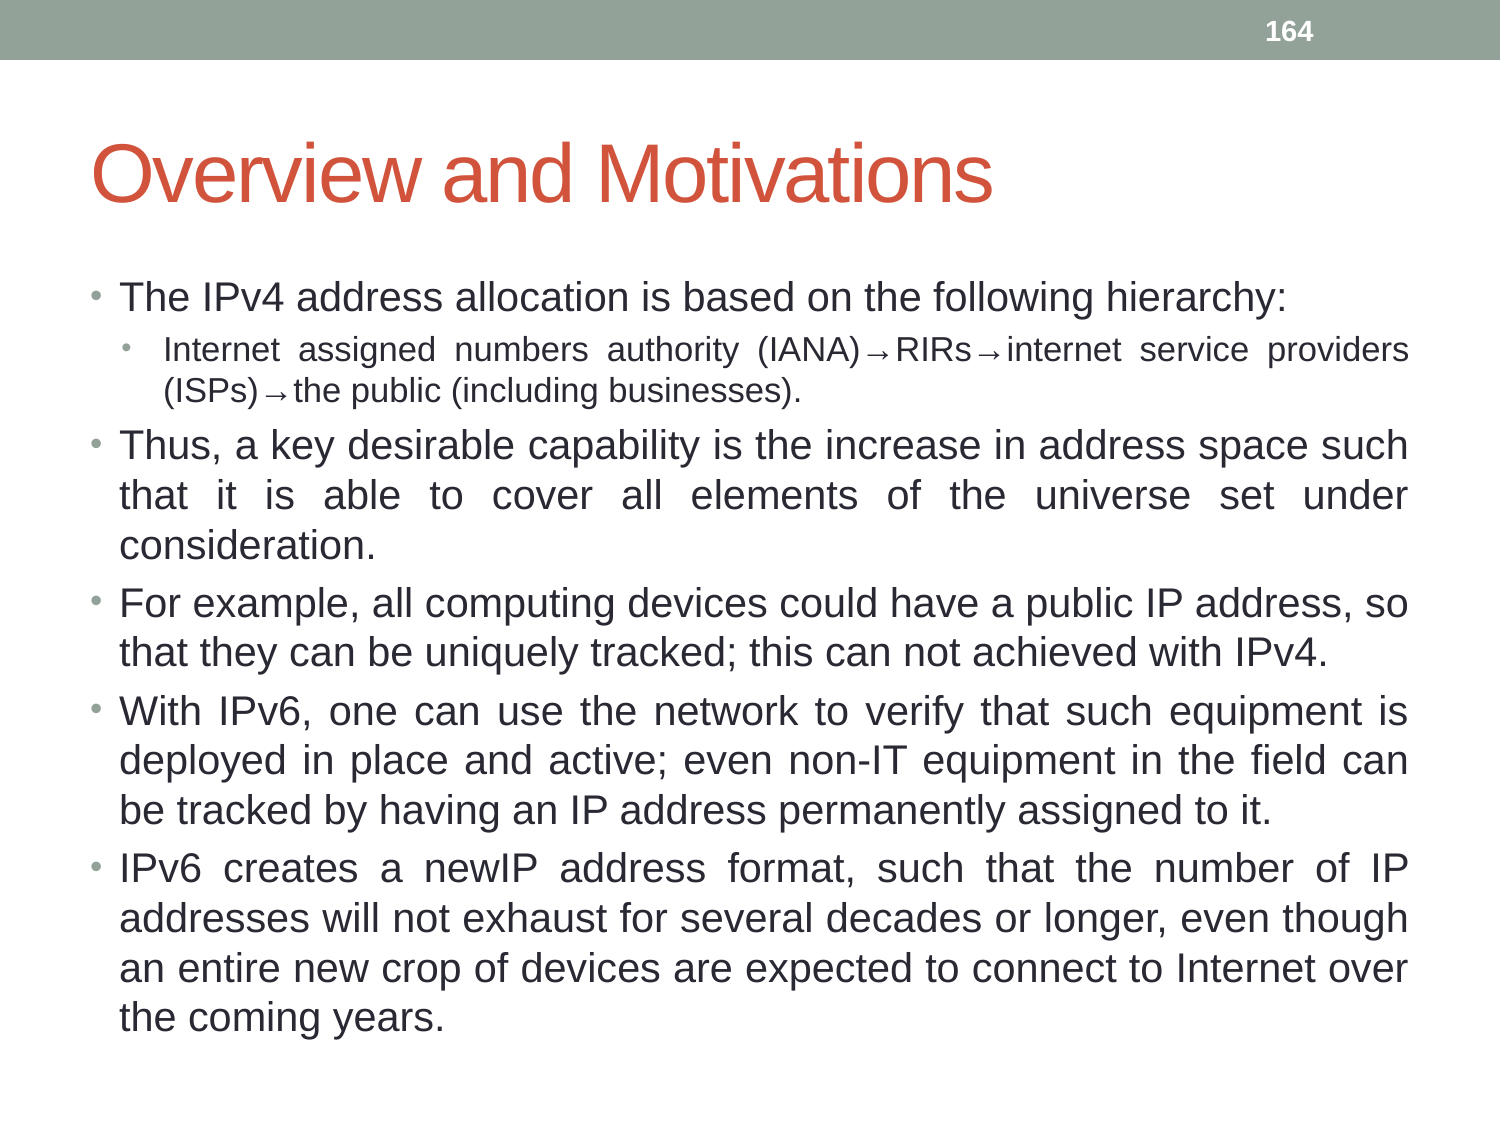

164
# Overview and Motivations
The IPv4 address allocation is based on the following hierarchy:
Internet assigned numbers authority (IANA)→RIRs→internet service providers (ISPs)→the public (including businesses).
Thus, a key desirable capability is the increase in address space such that it is able to cover all elements of the universe set under consideration.
For example, all computing devices could have a public IP address, so that they can be uniquely tracked; this can not achieved with IPv4.
With IPv6, one can use the network to verify that such equipment is deployed in place and active; even non-IT equipment in the field can be tracked by having an IP address permanently assigned to it.
IPv6 creates a newIP address format, such that the number of IP addresses will not exhaust for several decades or longer, even though an entire new crop of devices are expected to connect to Internet over the coming years.